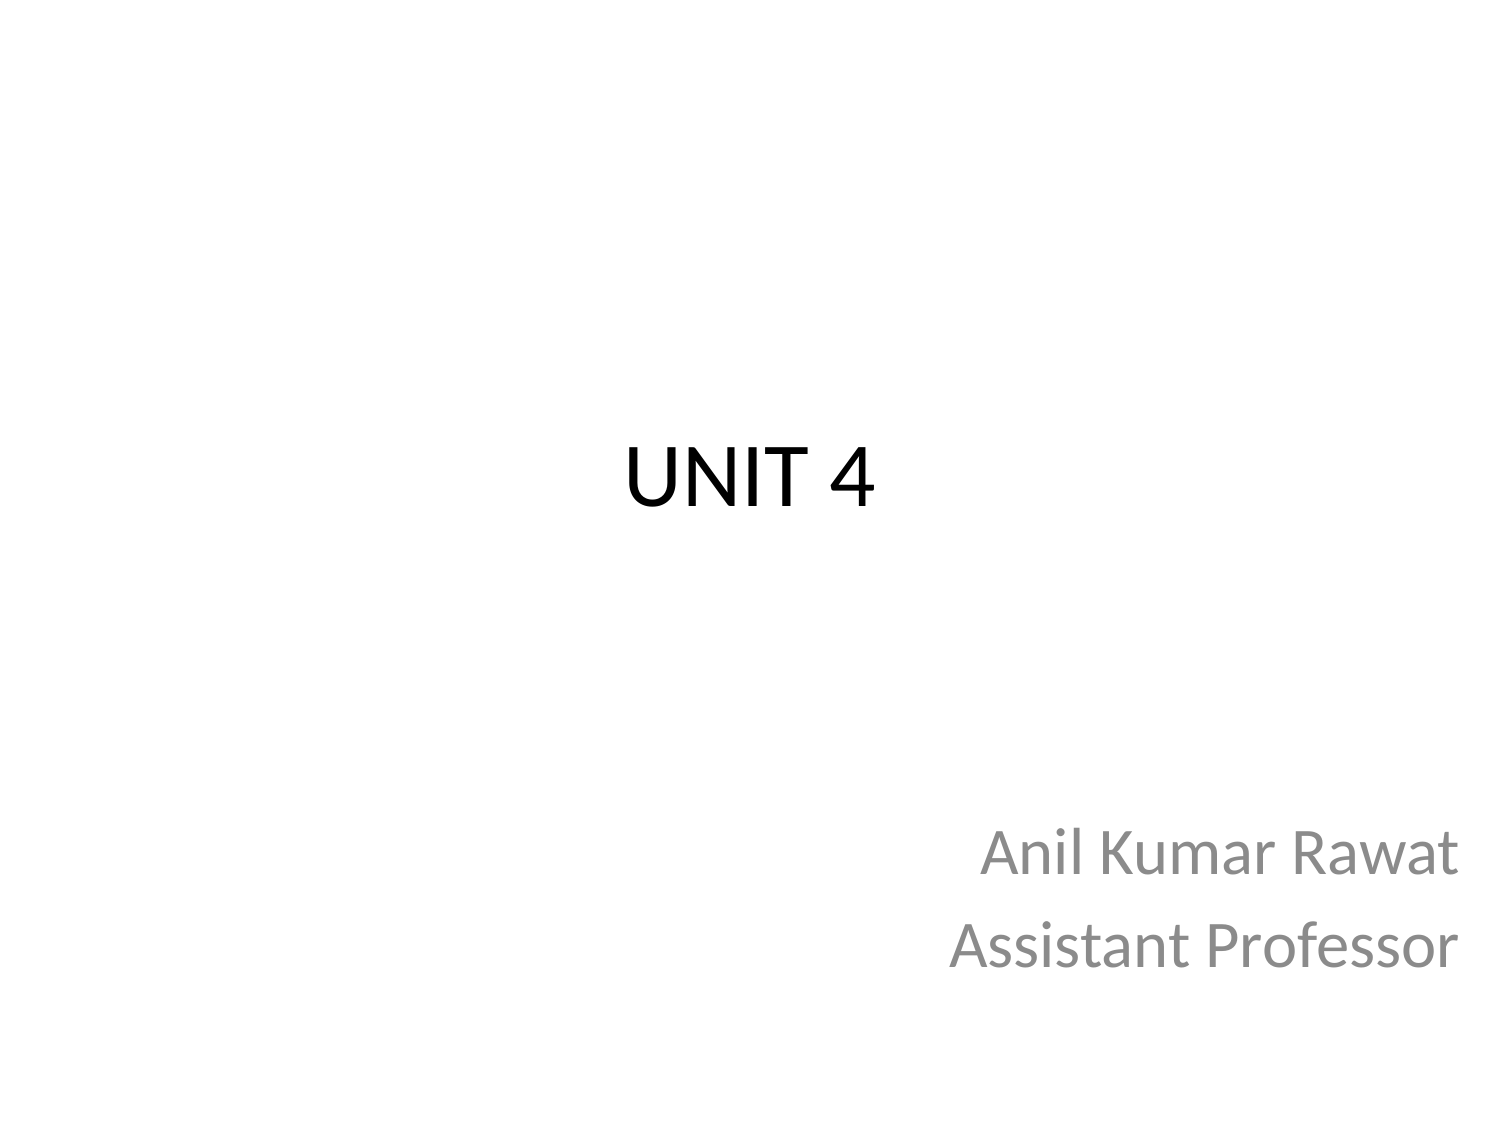

# UNIT 4
Anil Kumar Rawat
Assistant Professor